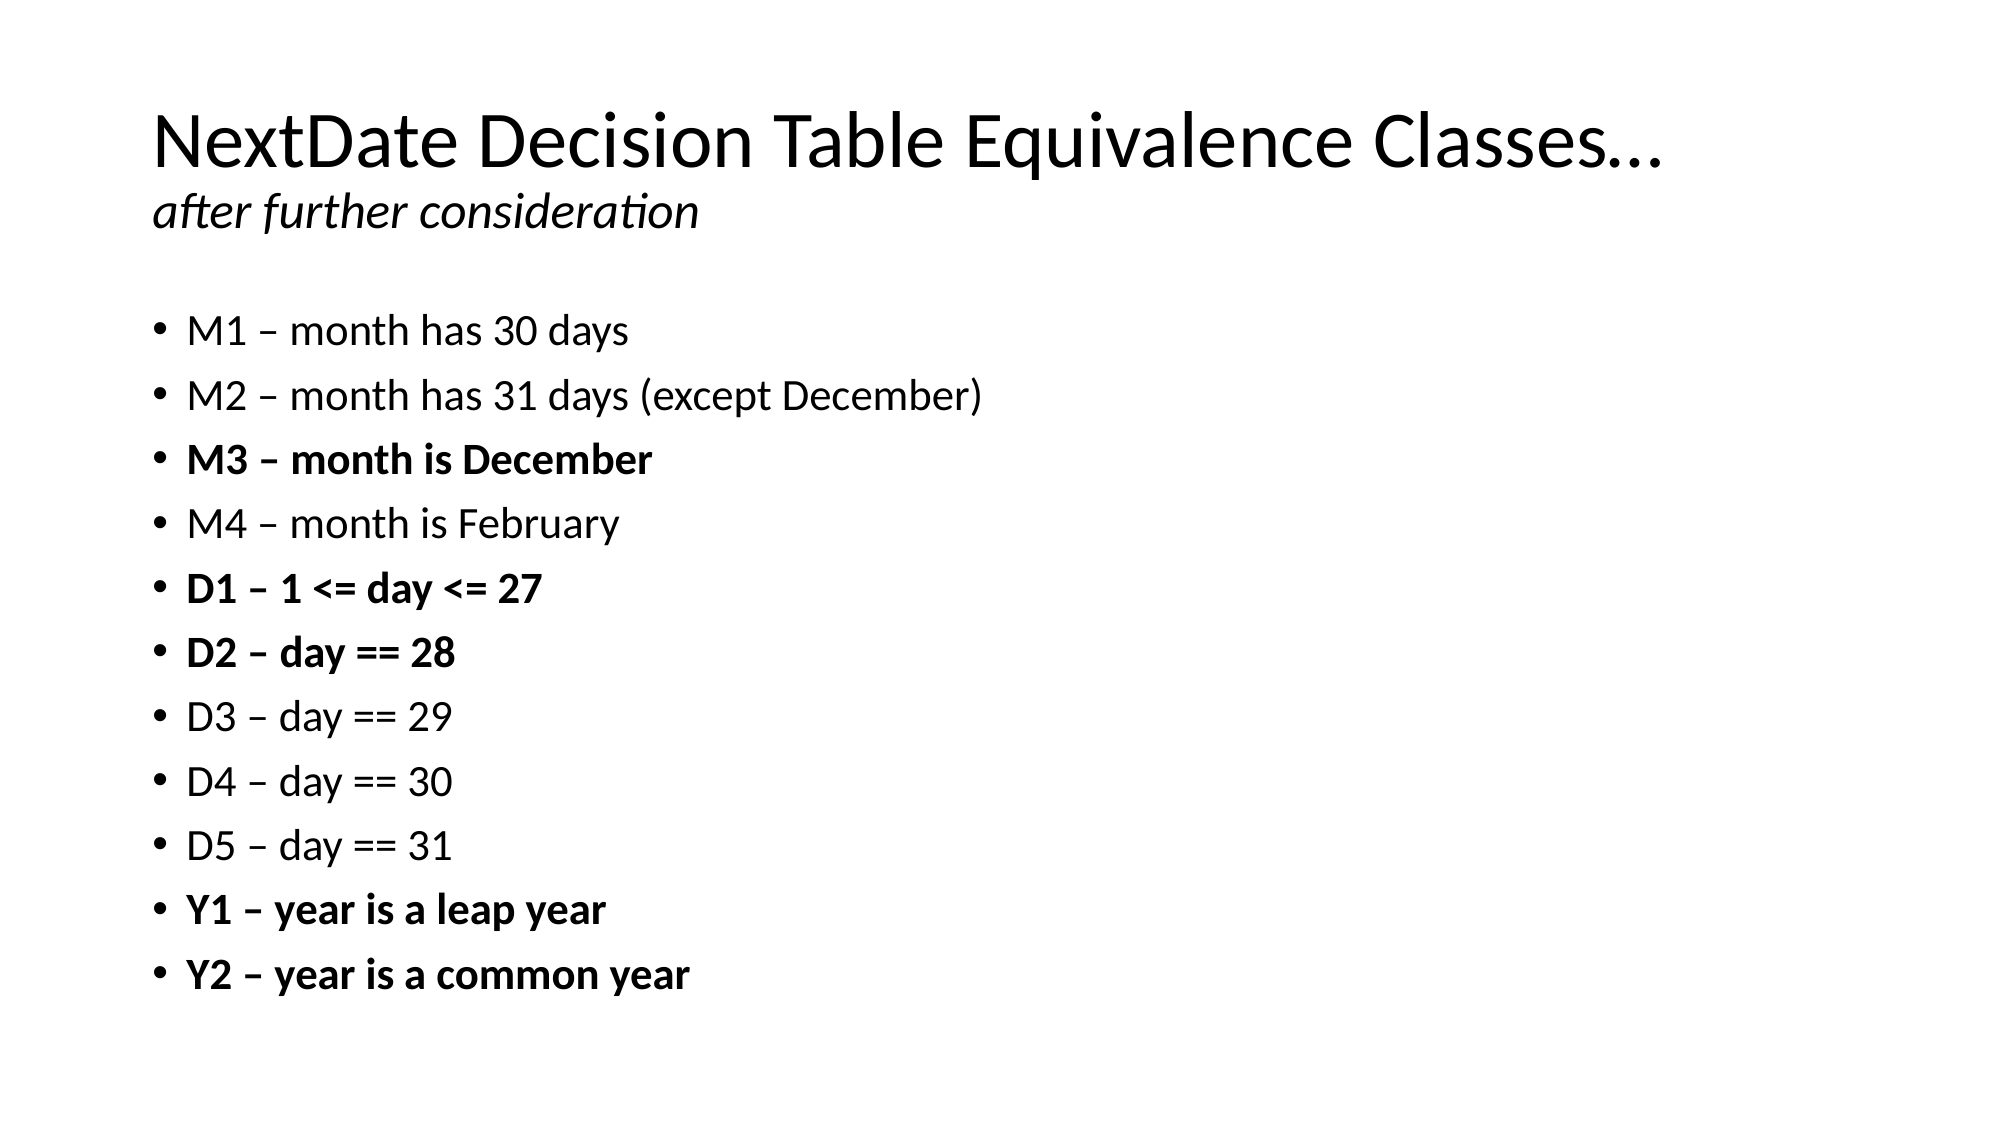

# NextDate Decision Table Equivalence Classes… after further consideration
M1 – month has 30 days
M2 – month has 31 days (except December)
M3 – month is December
M4 – month is February
D1 – 1 <= day <= 27
D2 – day == 28
D3 – day == 29
D4 – day == 30
D5 – day == 31
Y1 – year is a leap year
Y2 – year is a common year